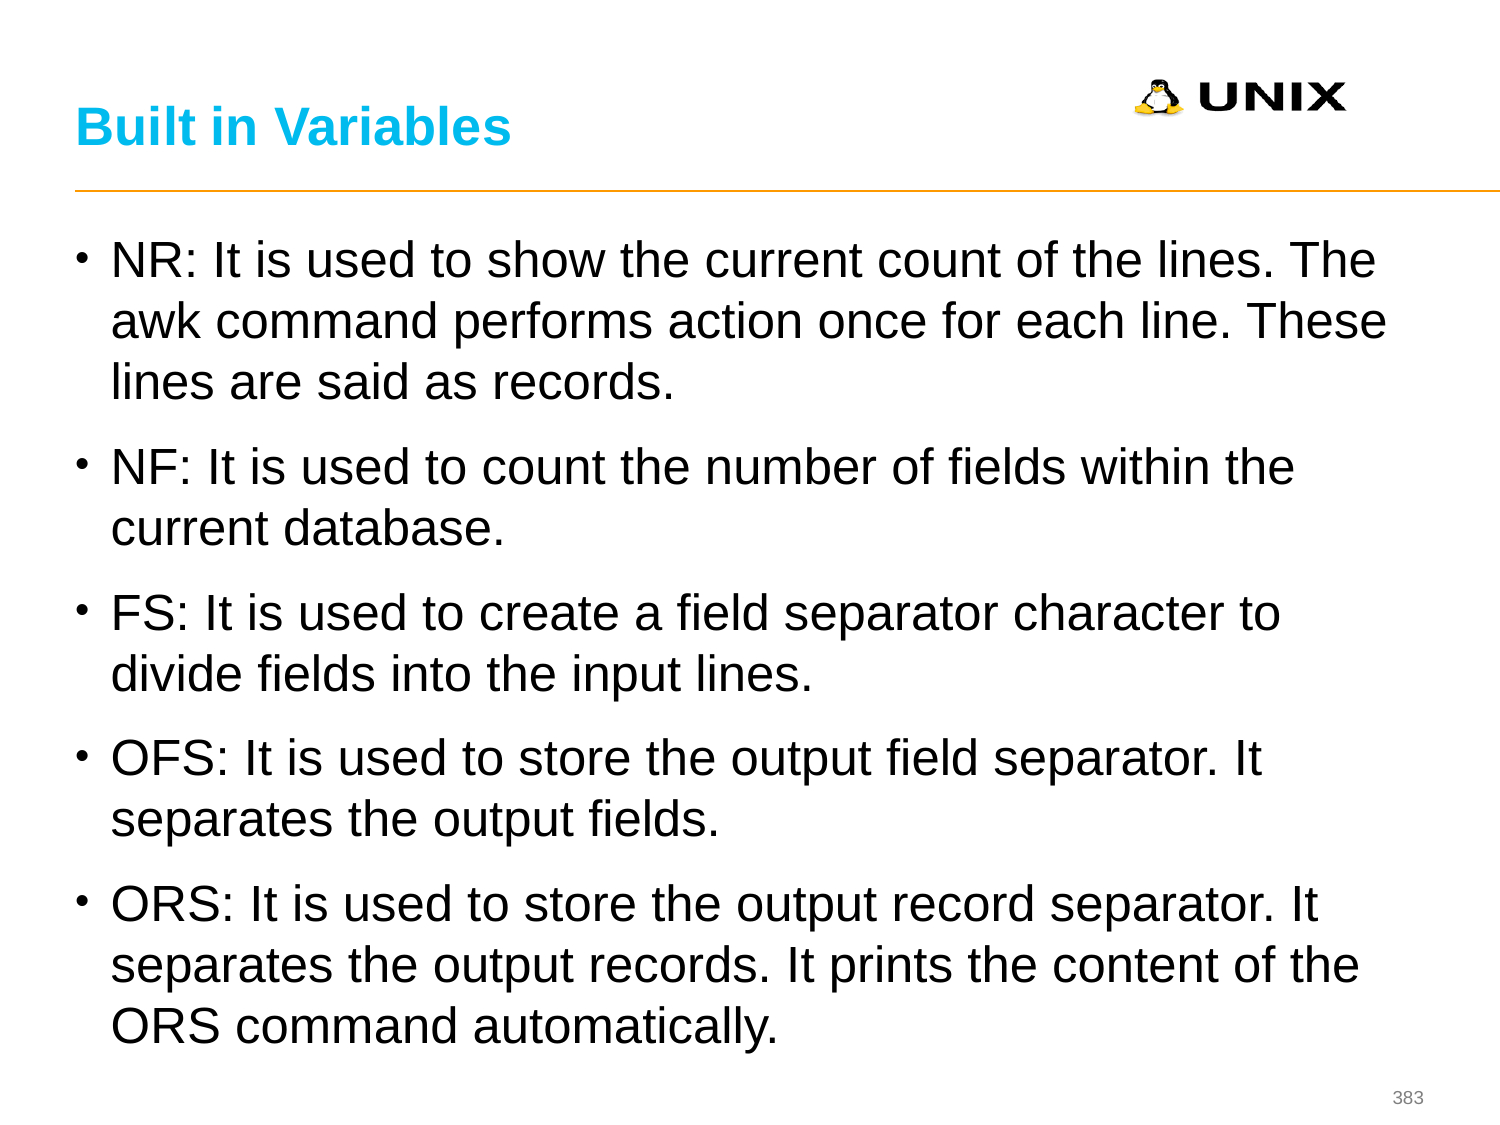

# Built in Variables
NR: It is used to show the current count of the lines. The awk command performs action once for each line. These lines are said as records.
NF: It is used to count the number of fields within the current database.
FS: It is used to create a field separator character to divide fields into the input lines.
OFS: It is used to store the output field separator. It separates the output fields.
ORS: It is used to store the output record separator. It separates the output records. It prints the content of the ORS command automatically.